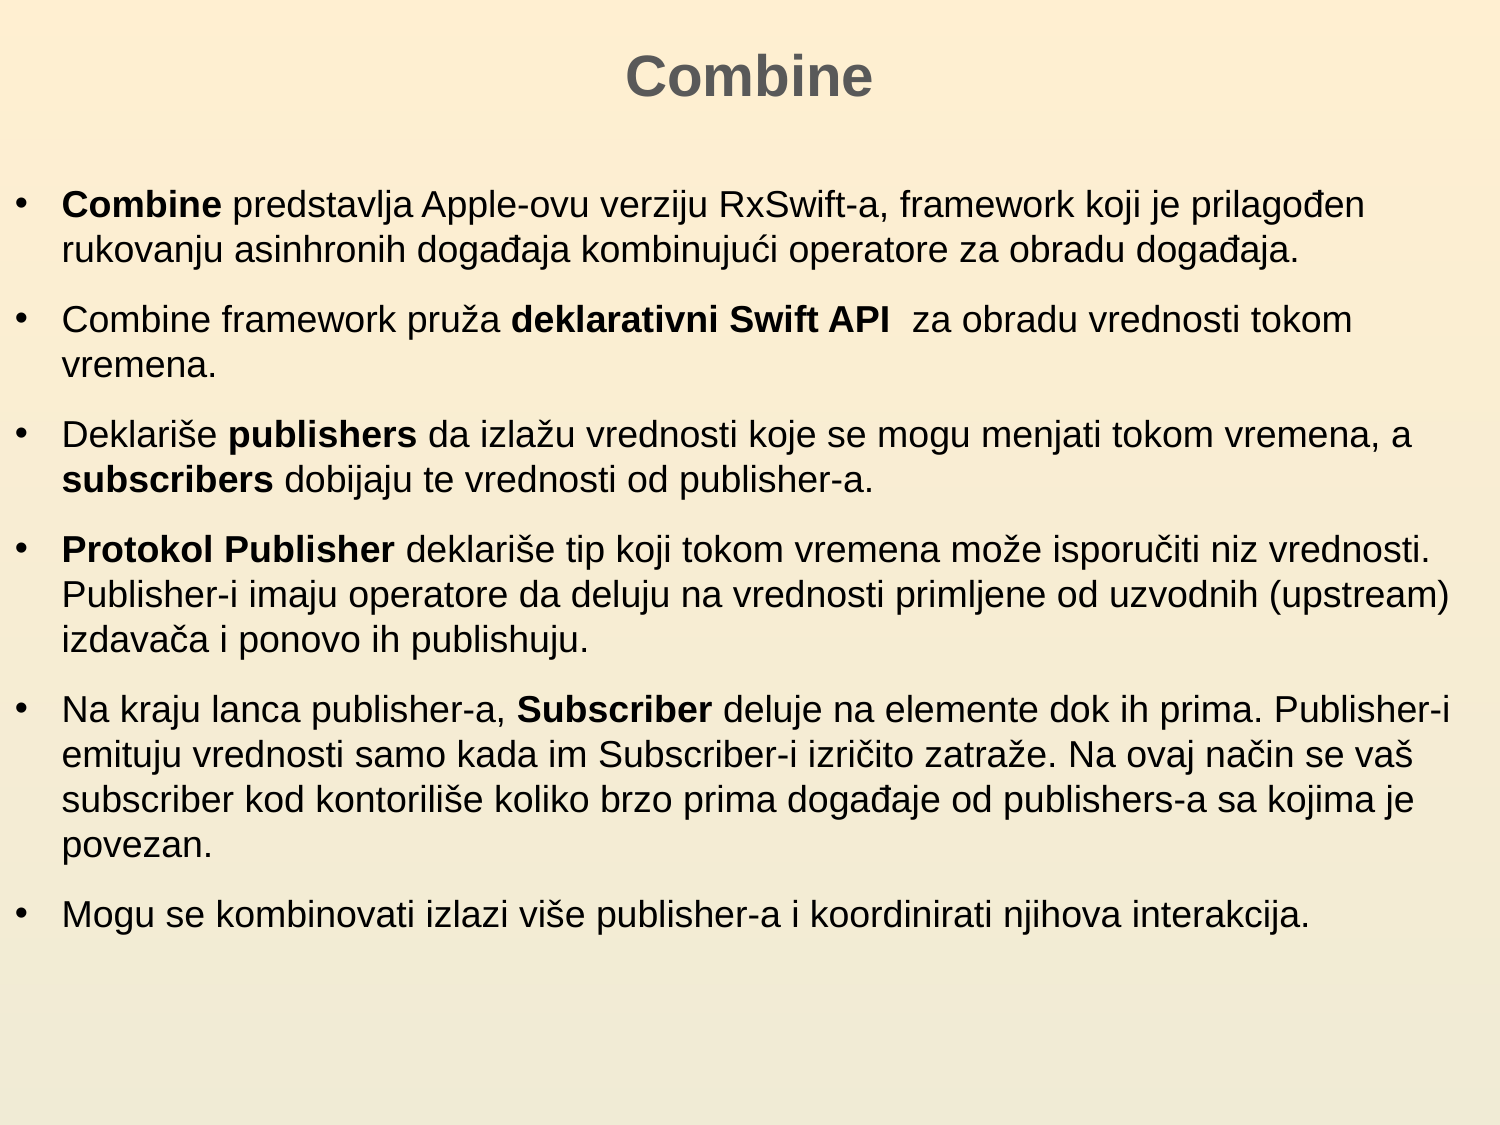

Combine
Combine predstavlja Apple-ovu verziju RxSwift-a, framework koji je prilagođen rukovanju asinhronih događaja kombinujući operatore za obradu događaja.
Combine framework pruža deklarativni Swift API  za obradu vrednosti tokom vremena.
Deklariše publishers da izlažu vrednosti koje se mogu menjati tokom vremena, a subscribers dobijaju te vrednosti od publisher-a.
Protokol Publisher deklariše tip koji tokom vremena može isporučiti niz vrednosti. Publisher-i imaju operatore da deluju na vrednosti primljene od uzvodnih (upstream) izdavača i ponovo ih publishuju.
Na kraju lanca publisher-a, Subscriber deluje na elemente dok ih prima. Publisher-i emituju vrednosti samo kada im Subscriber-i izričito zatraže. Na ovaj način se vaš subscriber kod kontoriliše koliko brzo prima događaje od publishers-a sa kojima je povezan.
Mogu se kombinovati izlazi više publisher-a i koordinirati njihova interakcija.